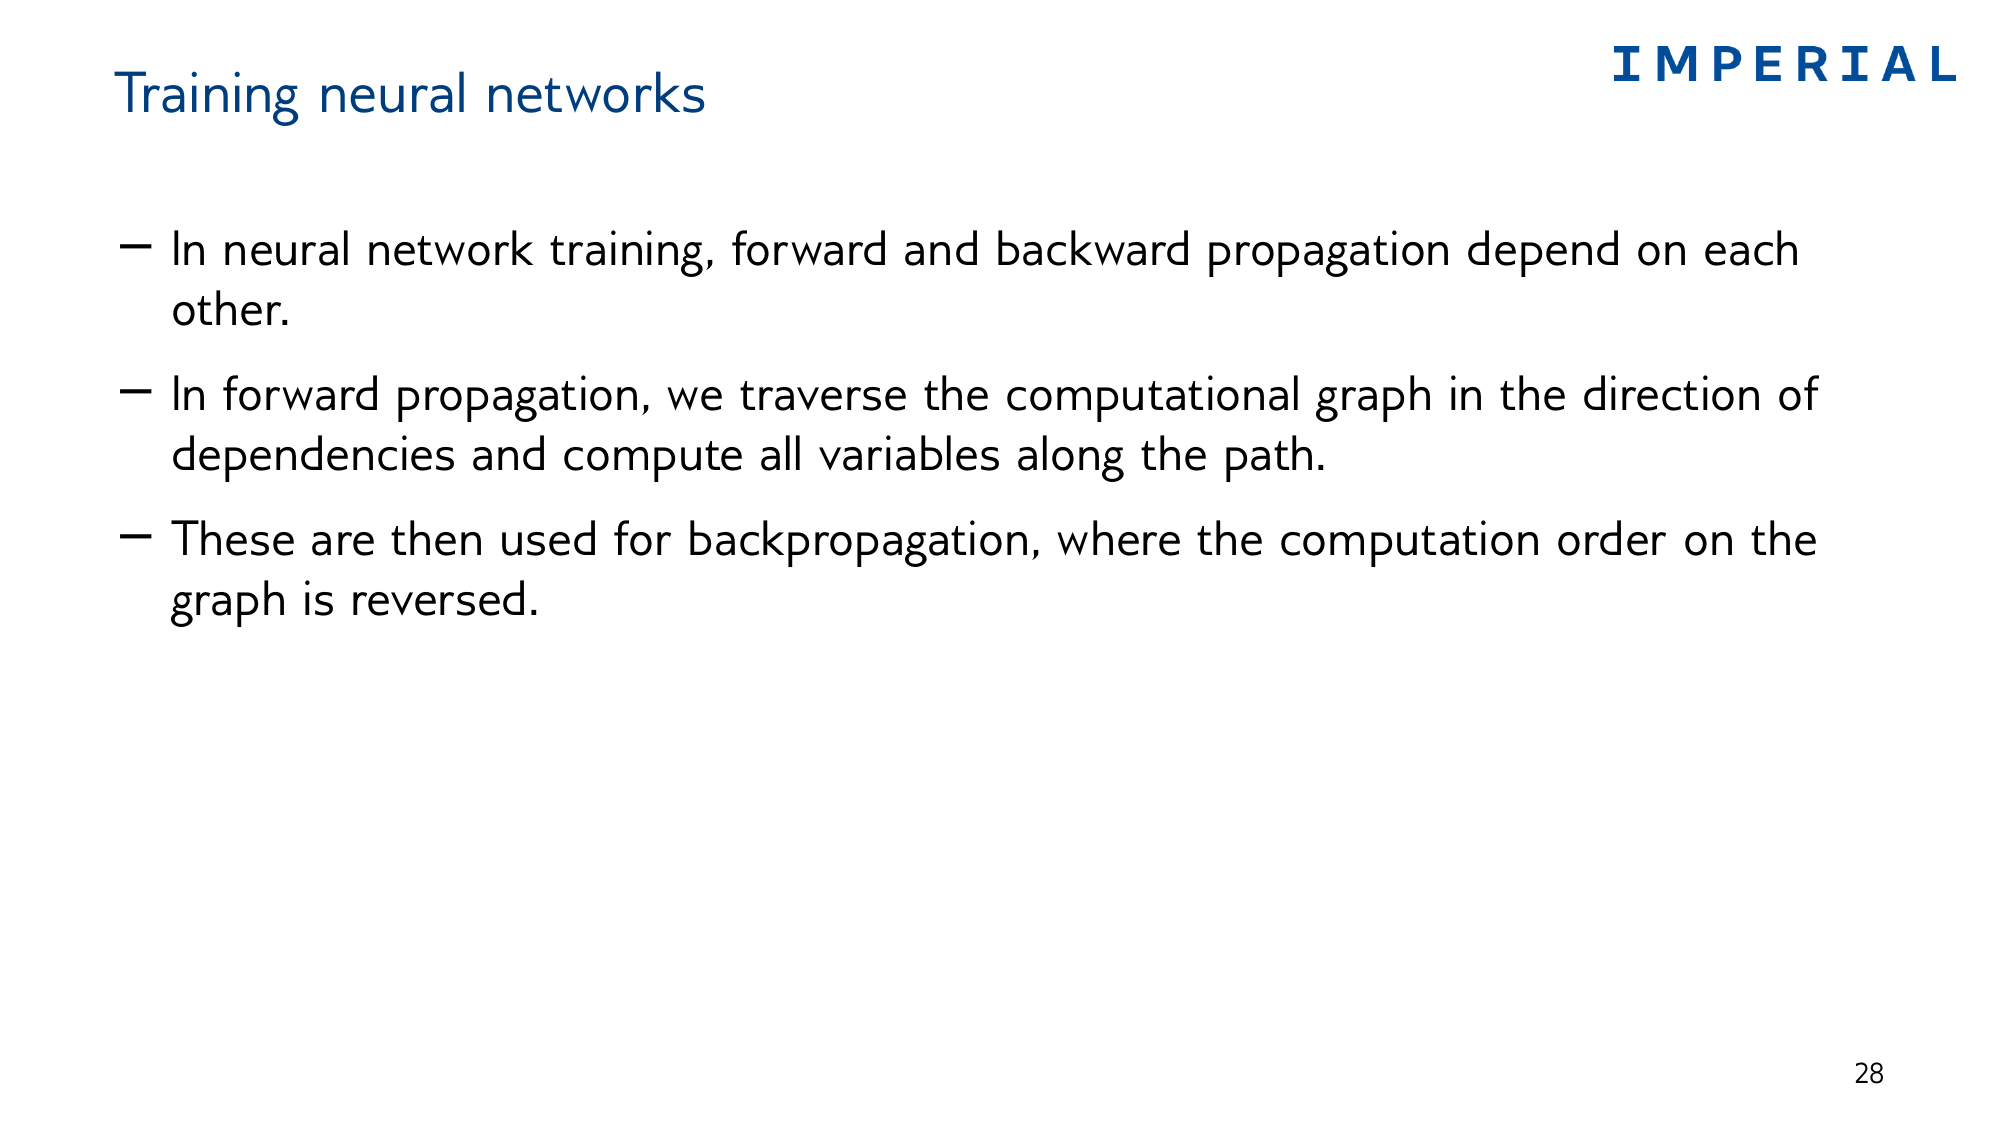

# Training neural networks
In neural network training, forward and backward propagation depend on each other.
In forward propagation, we traverse the computational graph in the direction of dependencies and compute all variables along the path.
These are then used for backpropagation, where the computation order on the graph is reversed.
28